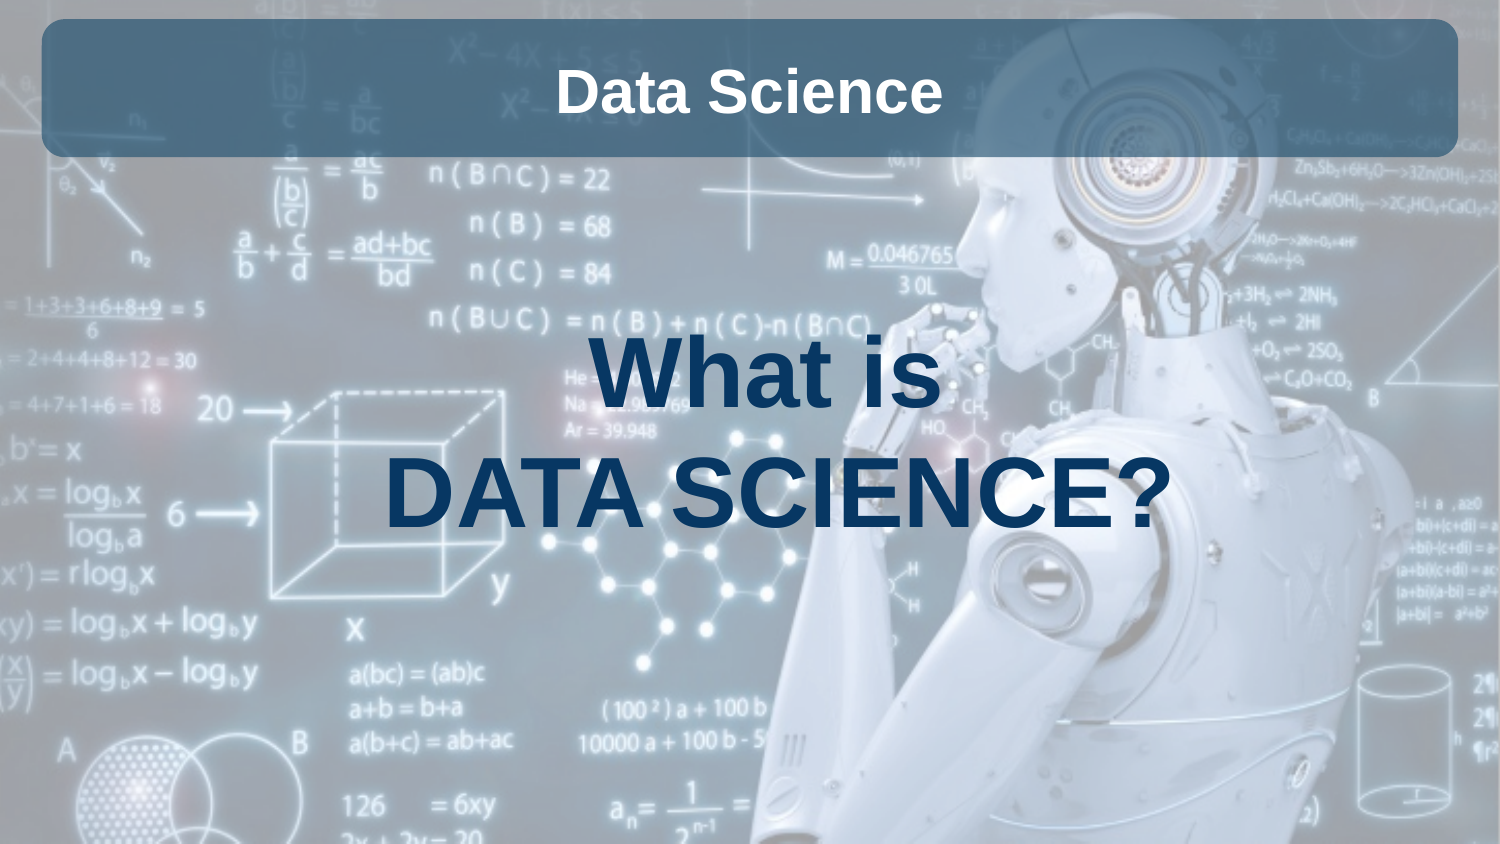

# Data Science
What is
DATA SCIENCE?